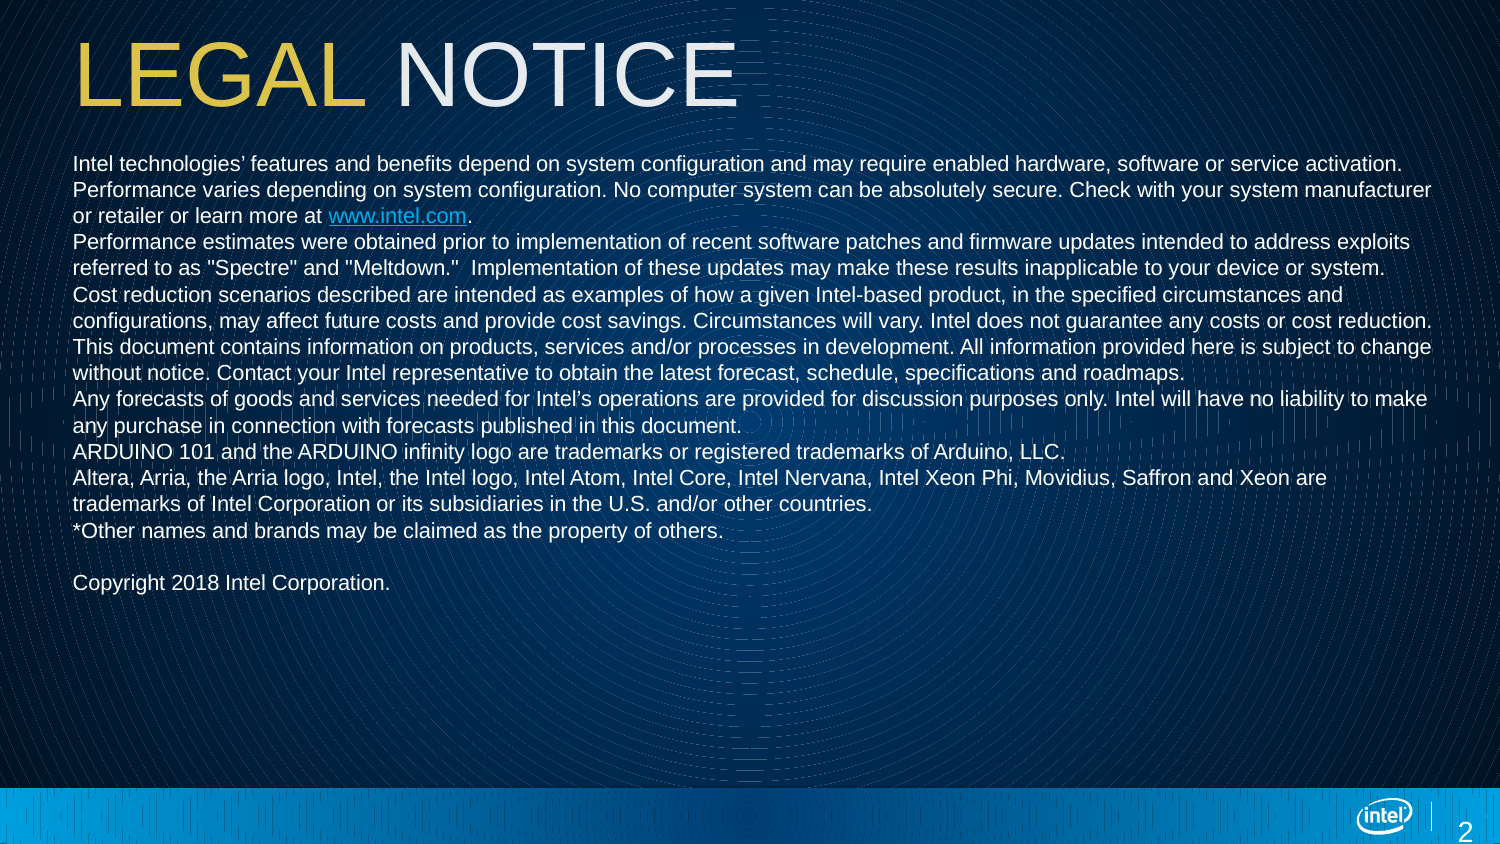

# LEGAL NOTICE
Intel technologies’ features and benefits depend on system configuration and may require enabled hardware, software or service activation. Performance varies depending on system configuration. No computer system can be absolutely secure. Check with your system manufacturer or retailer or learn more at www.intel.com.
Performance estimates were obtained prior to implementation of recent software patches and firmware updates intended to address exploits referred to as "Spectre" and "Meltdown."  Implementation of these updates may make these results inapplicable to your device or system.
Cost reduction scenarios described are intended as examples of how a given Intel-based product, in the specified circumstances and configurations, may affect future costs and provide cost savings. Circumstances will vary. Intel does not guarantee any costs or cost reduction.
This document contains information on products, services and/or processes in development. All information provided here is subject to change without notice. Contact your Intel representative to obtain the latest forecast, schedule, specifications and roadmaps.
Any forecasts of goods and services needed for Intel’s operations are provided for discussion purposes only. Intel will have no liability to make any purchase in connection with forecasts published in this document.
ARDUINO 101 and the ARDUINO infinity logo are trademarks or registered trademarks of Arduino, LLC.
Altera, Arria, the Arria logo, Intel, the Intel logo, Intel Atom, Intel Core, Intel Nervana, Intel Xeon Phi, Movidius, Saffron and Xeon are trademarks of Intel Corporation or its subsidiaries in the U.S. and/or other countries.
*Other names and brands may be claimed as the property of others.

Copyright 2018 Intel Corporation.

2